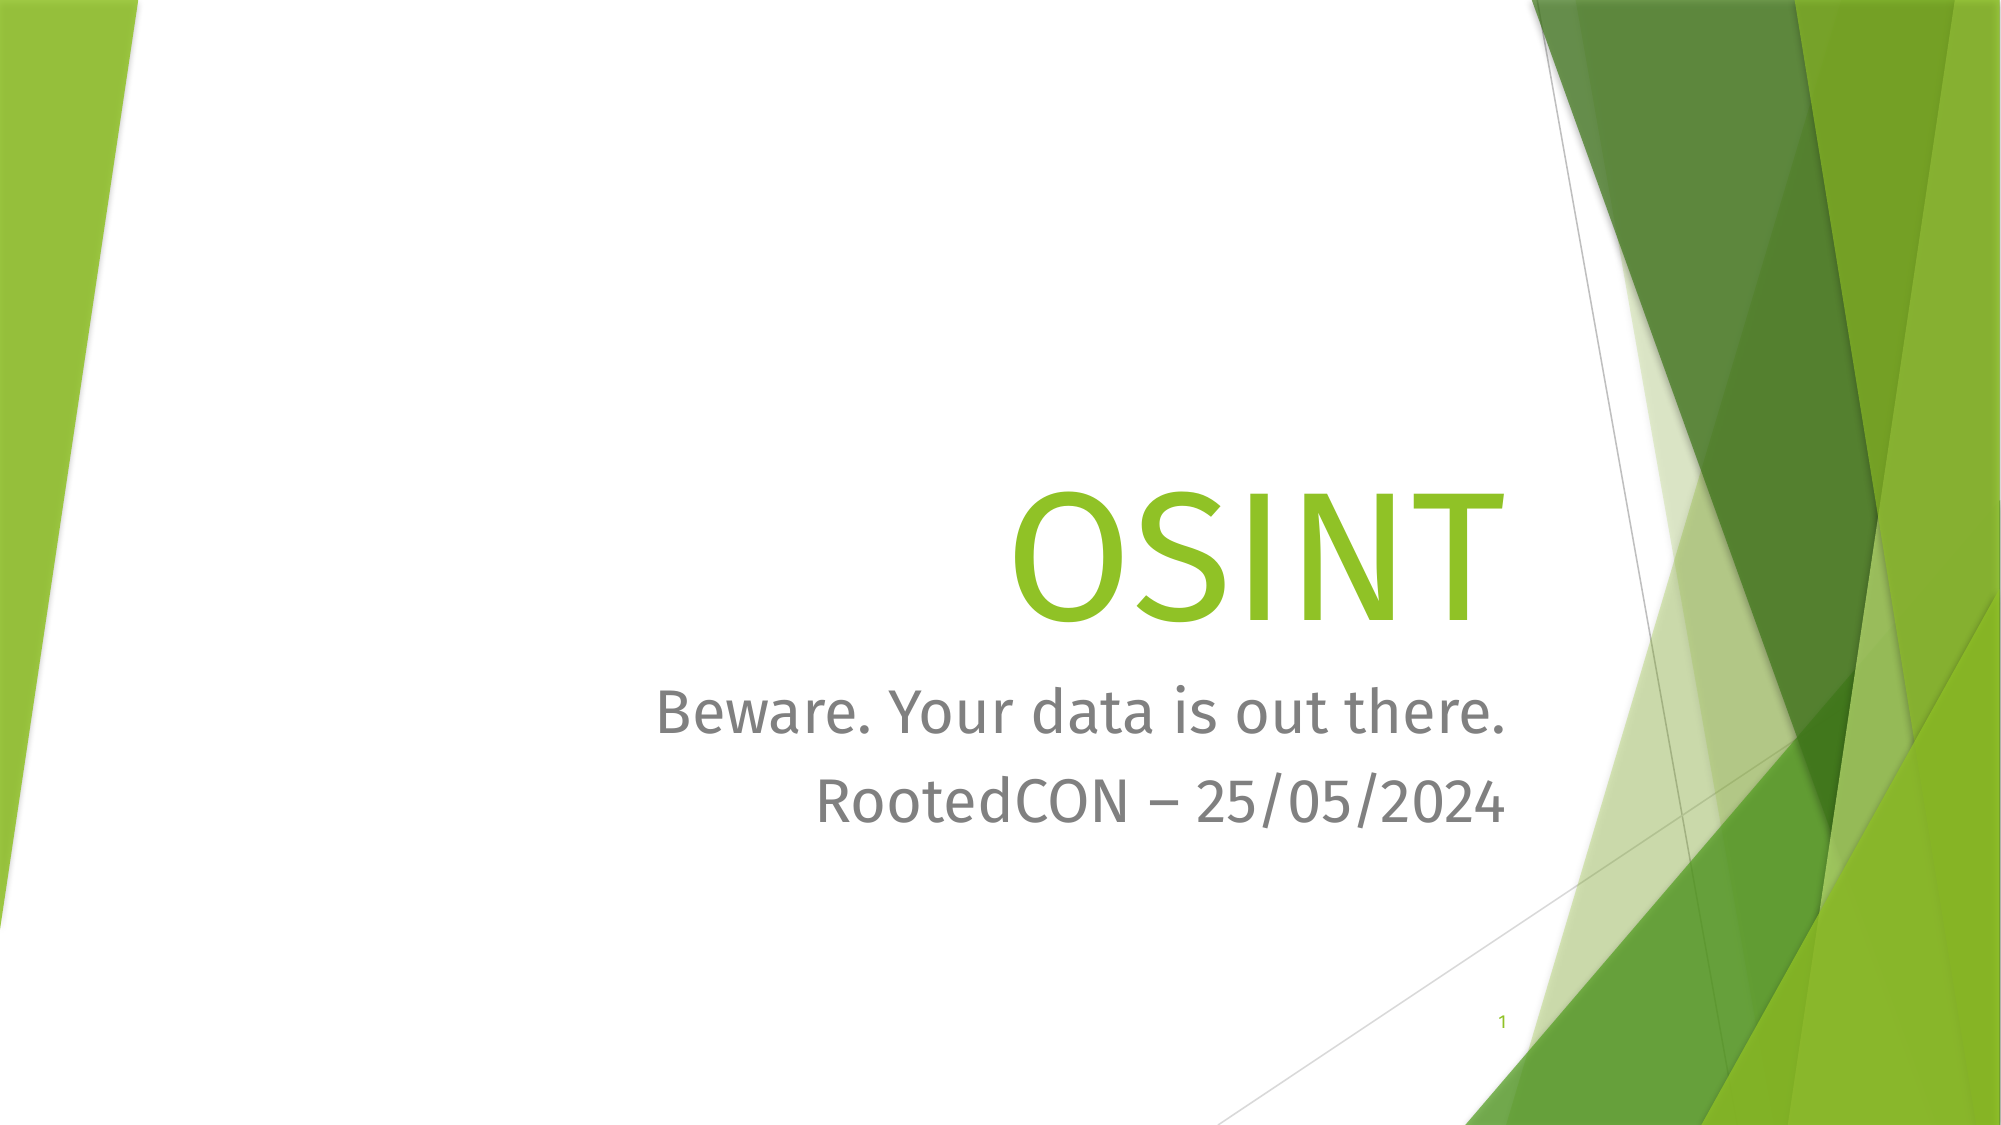

# OSINT
Beware. Your data is out there.
RootedCON – 25/05/2024
1